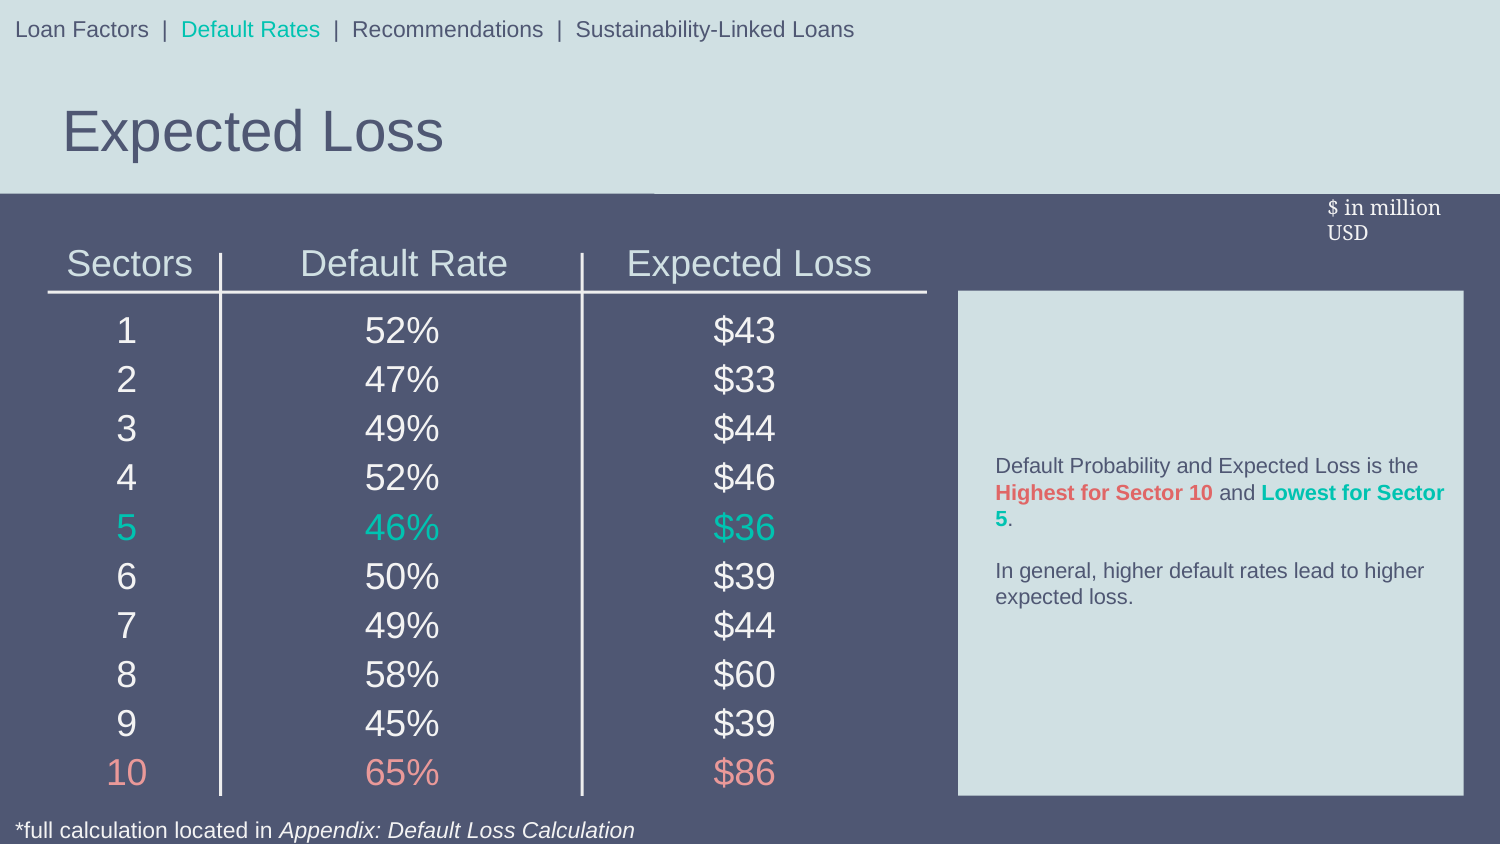

Loan Factors  |  Default Rates  |  Recommendations  |  Sustainability-Linked Loans

Expected Loss
# $ in million USD
Sectors
Default Rate
Expected Loss

1
2
3
4
5
6
7
8
9
10
52%
47%
49%
52%
46%
50%
49%
58%
45%
65%
$43
$33
$44
$46
$36
$39
$44
$60
$39
$86

Default Probability and Expected Loss is the Highest for Sector 10 and Lowest for Sector 5.

In general, higher default rates lead to higher expected loss.

*full calculation located in Appendix: Default Loss Calculation